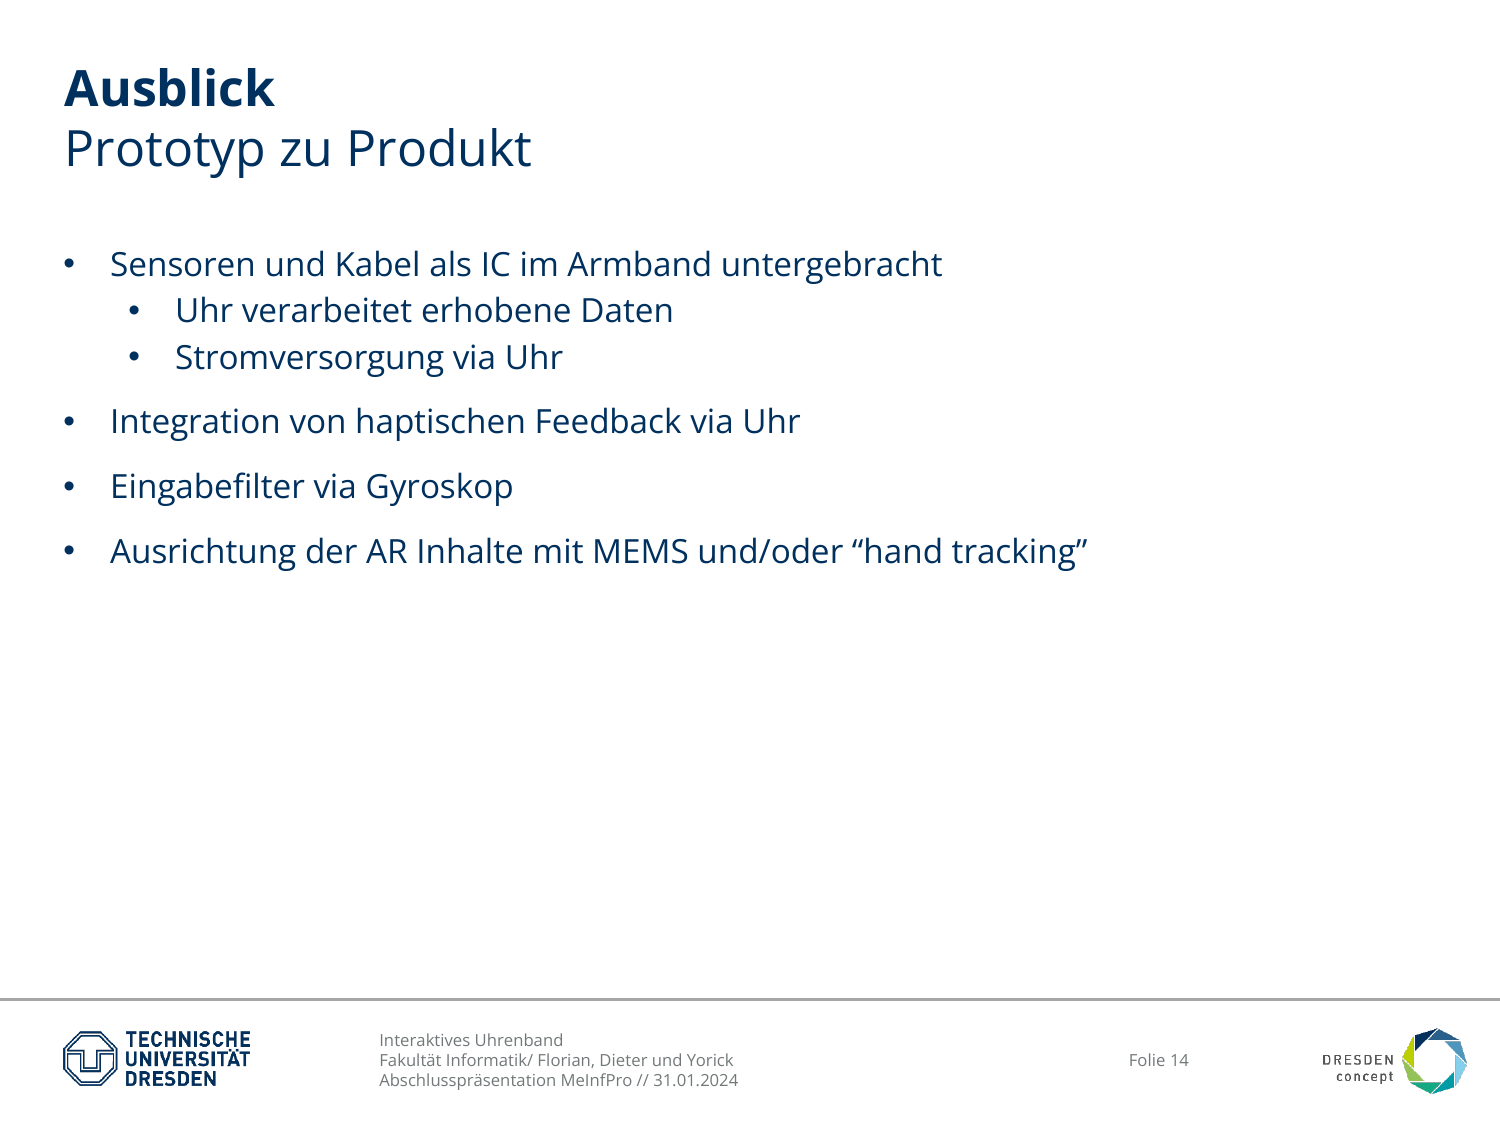

# Ausblick Prototyp zu Produkt
Sensoren und Kabel als IC im Armband untergebracht
Uhr verarbeitet erhobene Daten
Stromversorgung via Uhr
Integration von haptischen Feedback via Uhr
Eingabefilter via Gyroskop
Ausrichtung der AR Inhalte mit MEMS und/oder “hand tracking”